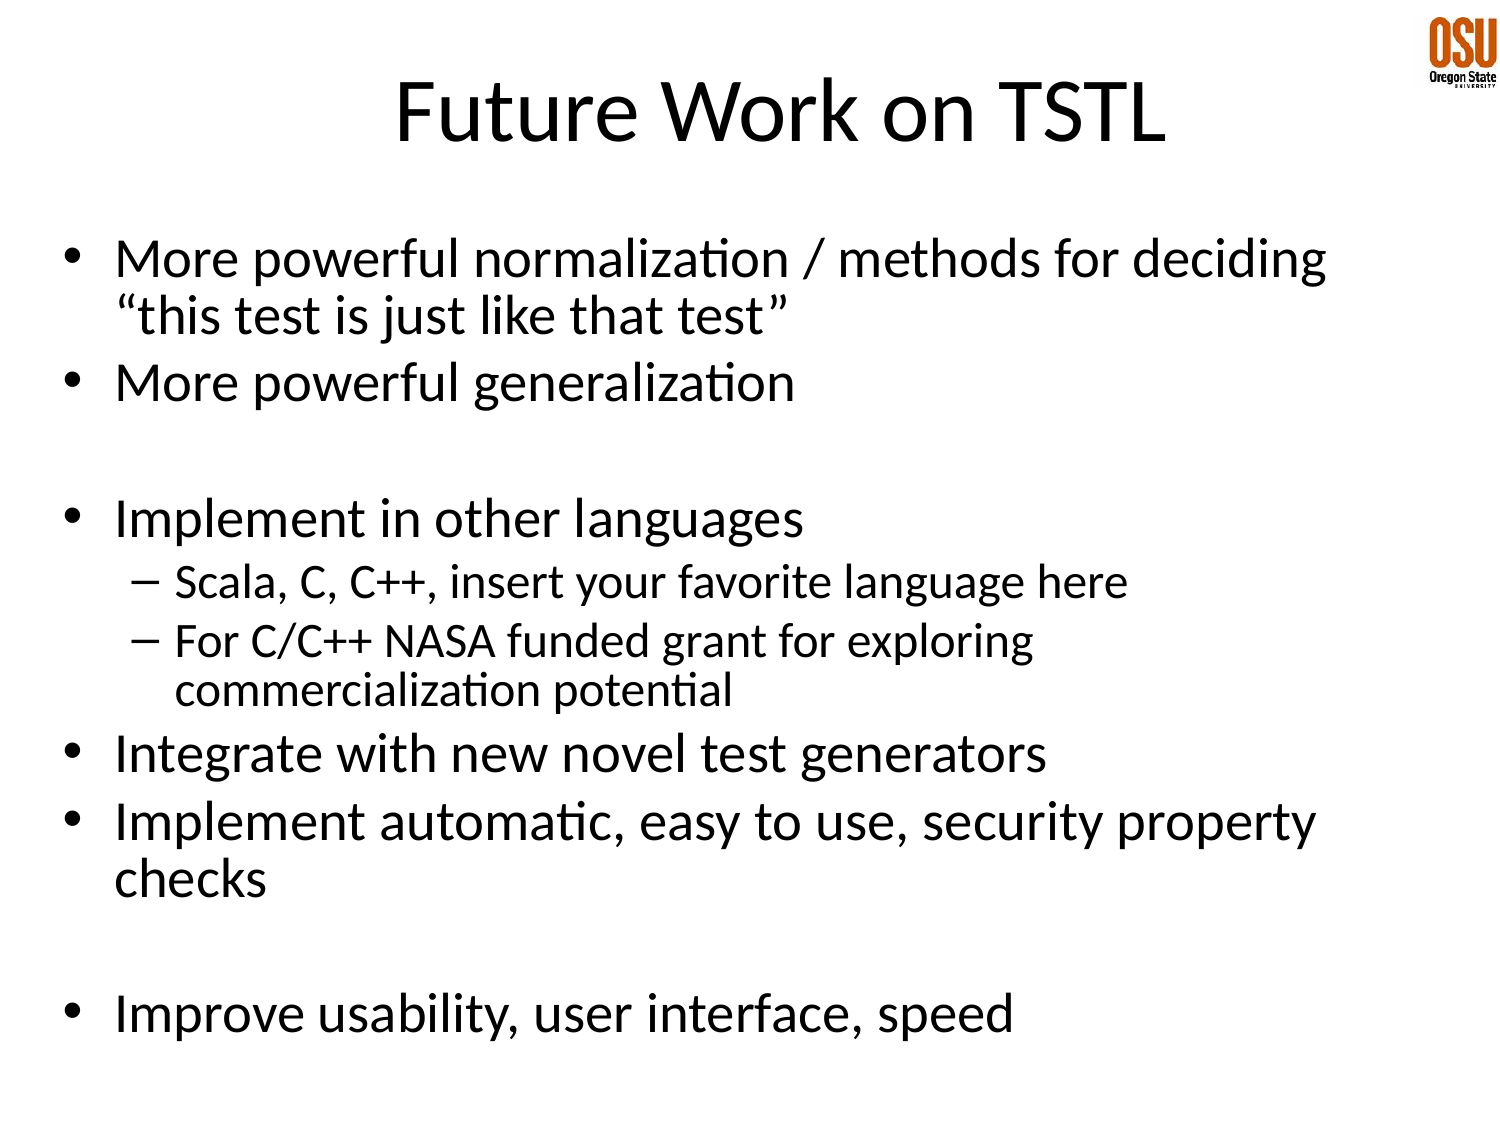

# Future Work on TSTL
More powerful normalization / methods for deciding “this test is just like that test”
More powerful generalization

Implement in other languages
Scala, C, C++, insert your favorite language here
For C/C++ NASA funded grant for exploring commercialization potential
Integrate with new novel test generators
Implement automatic, easy to use, security property checks

Improve usability, user interface, speed